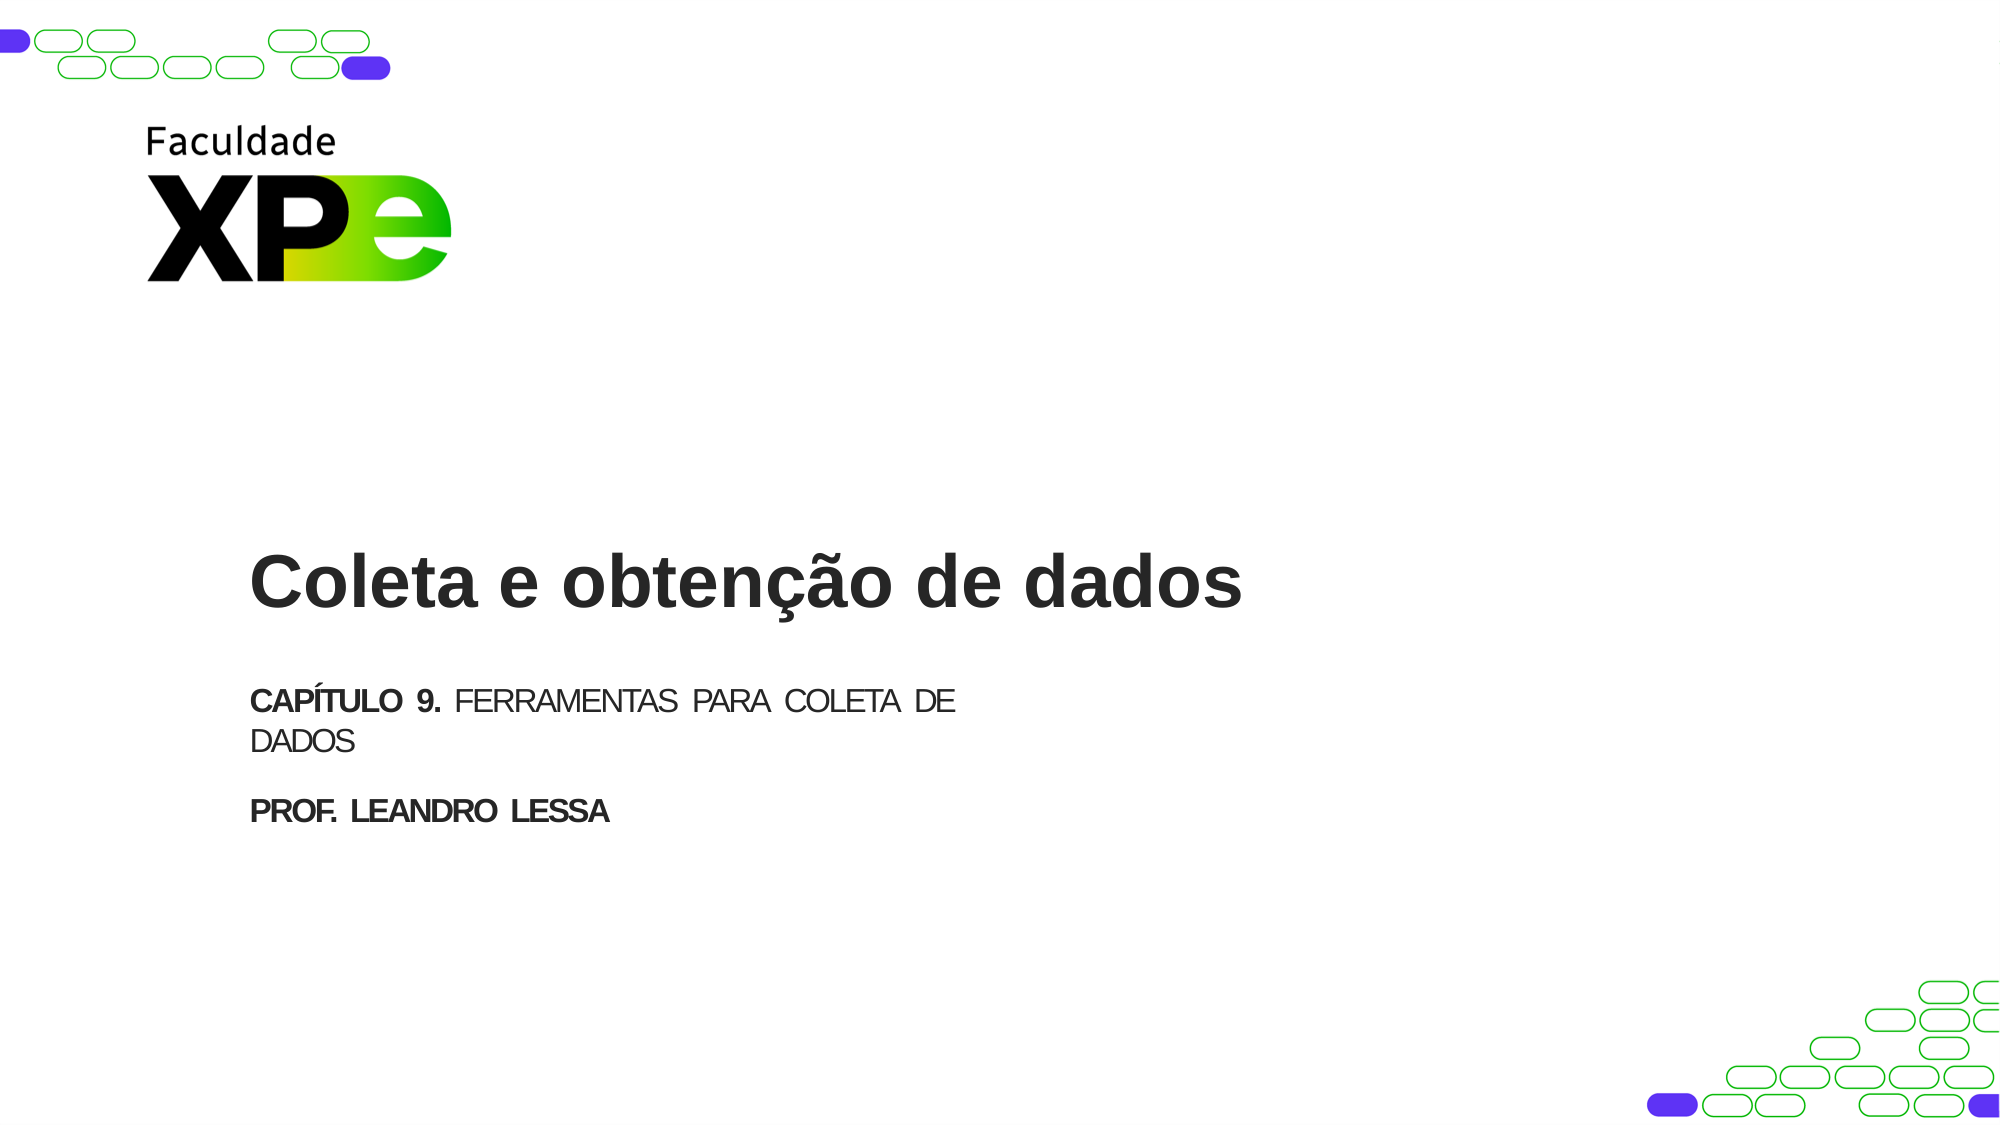

Coleta e obtenção de dados
CAPÍTULO 9. FERRAMENTAS PARA COLETA DE DADOS
PROF. LEANDRO LESSA